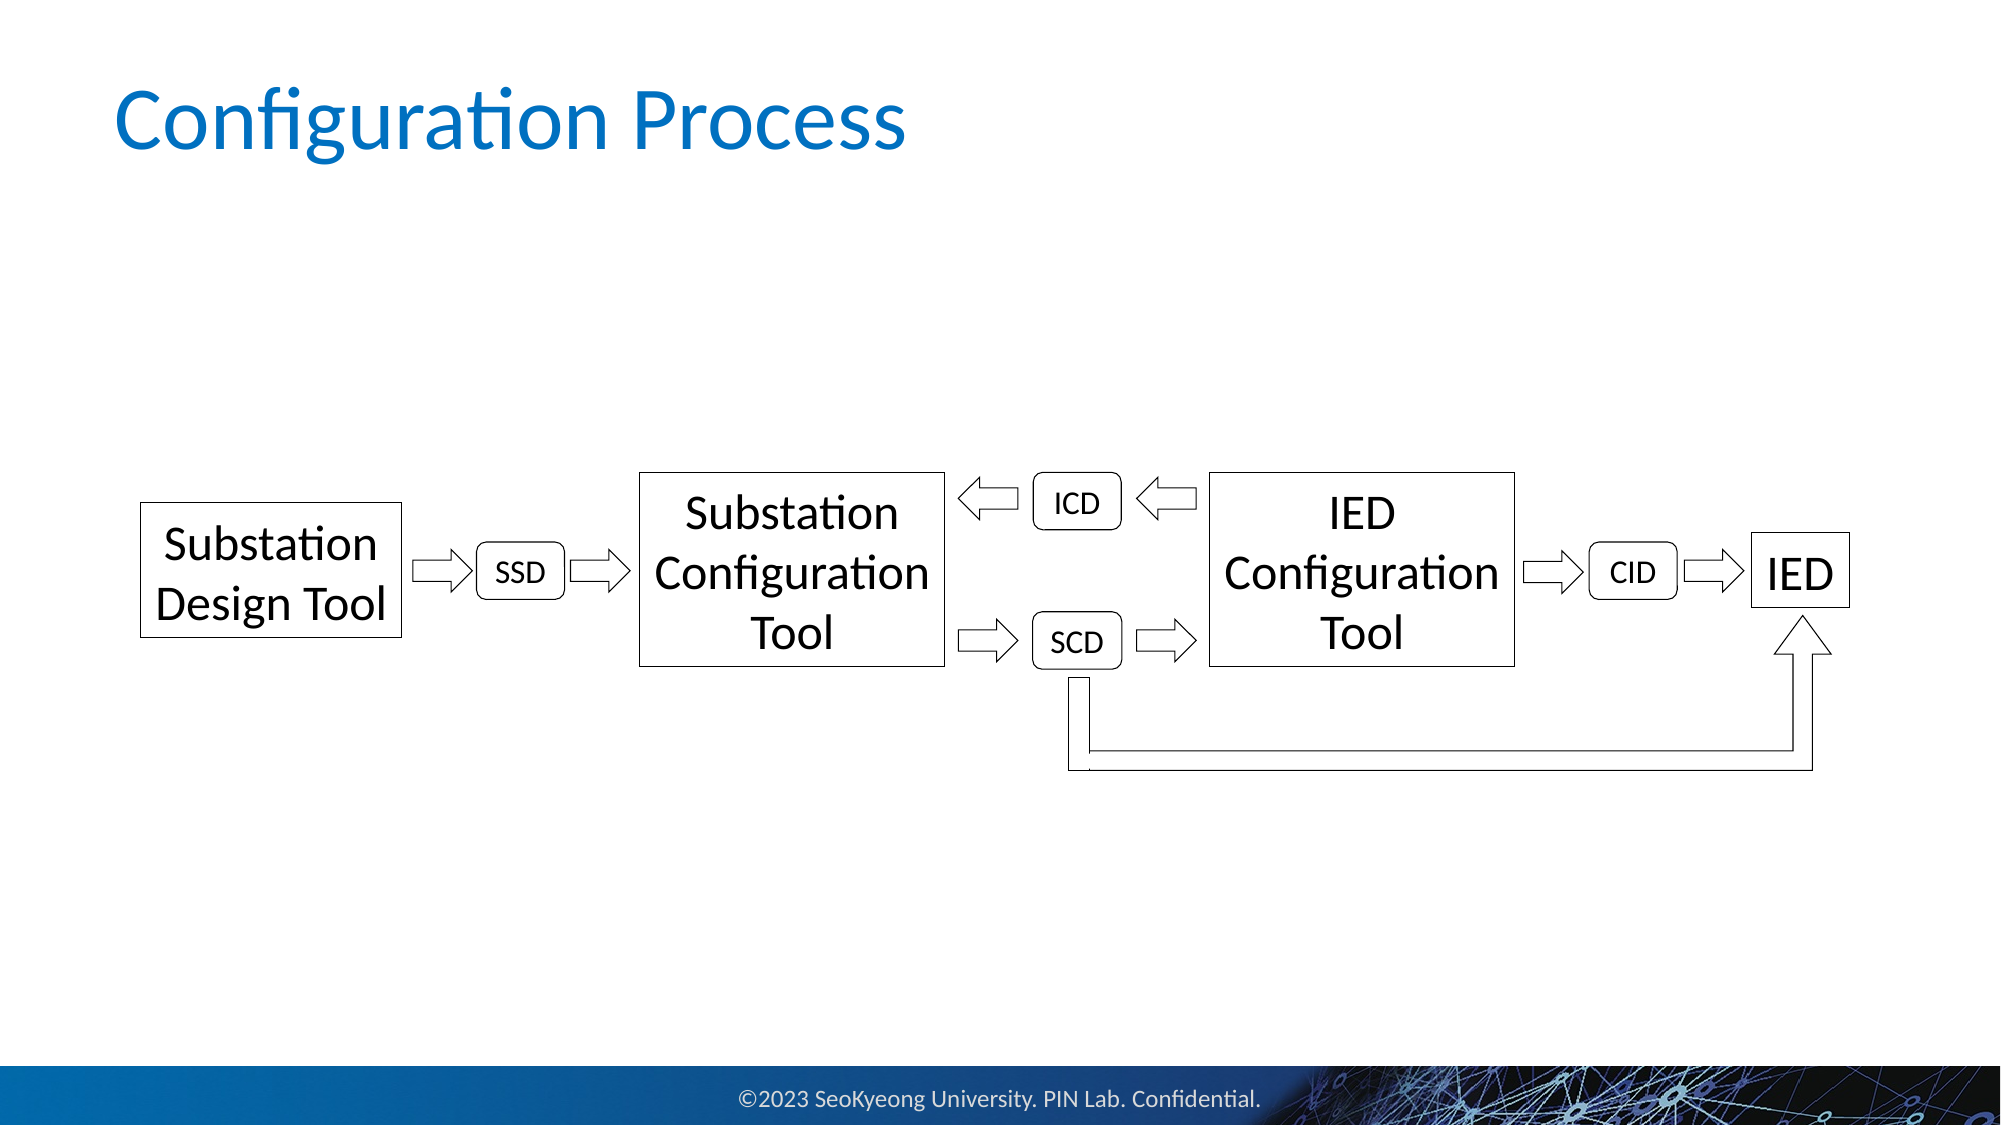

# Configuration Process
Substation
Configuration
Tool
ICD
IED
Configuration
Tool

Substation
Design Tool
IED
SSD
CID

SCD